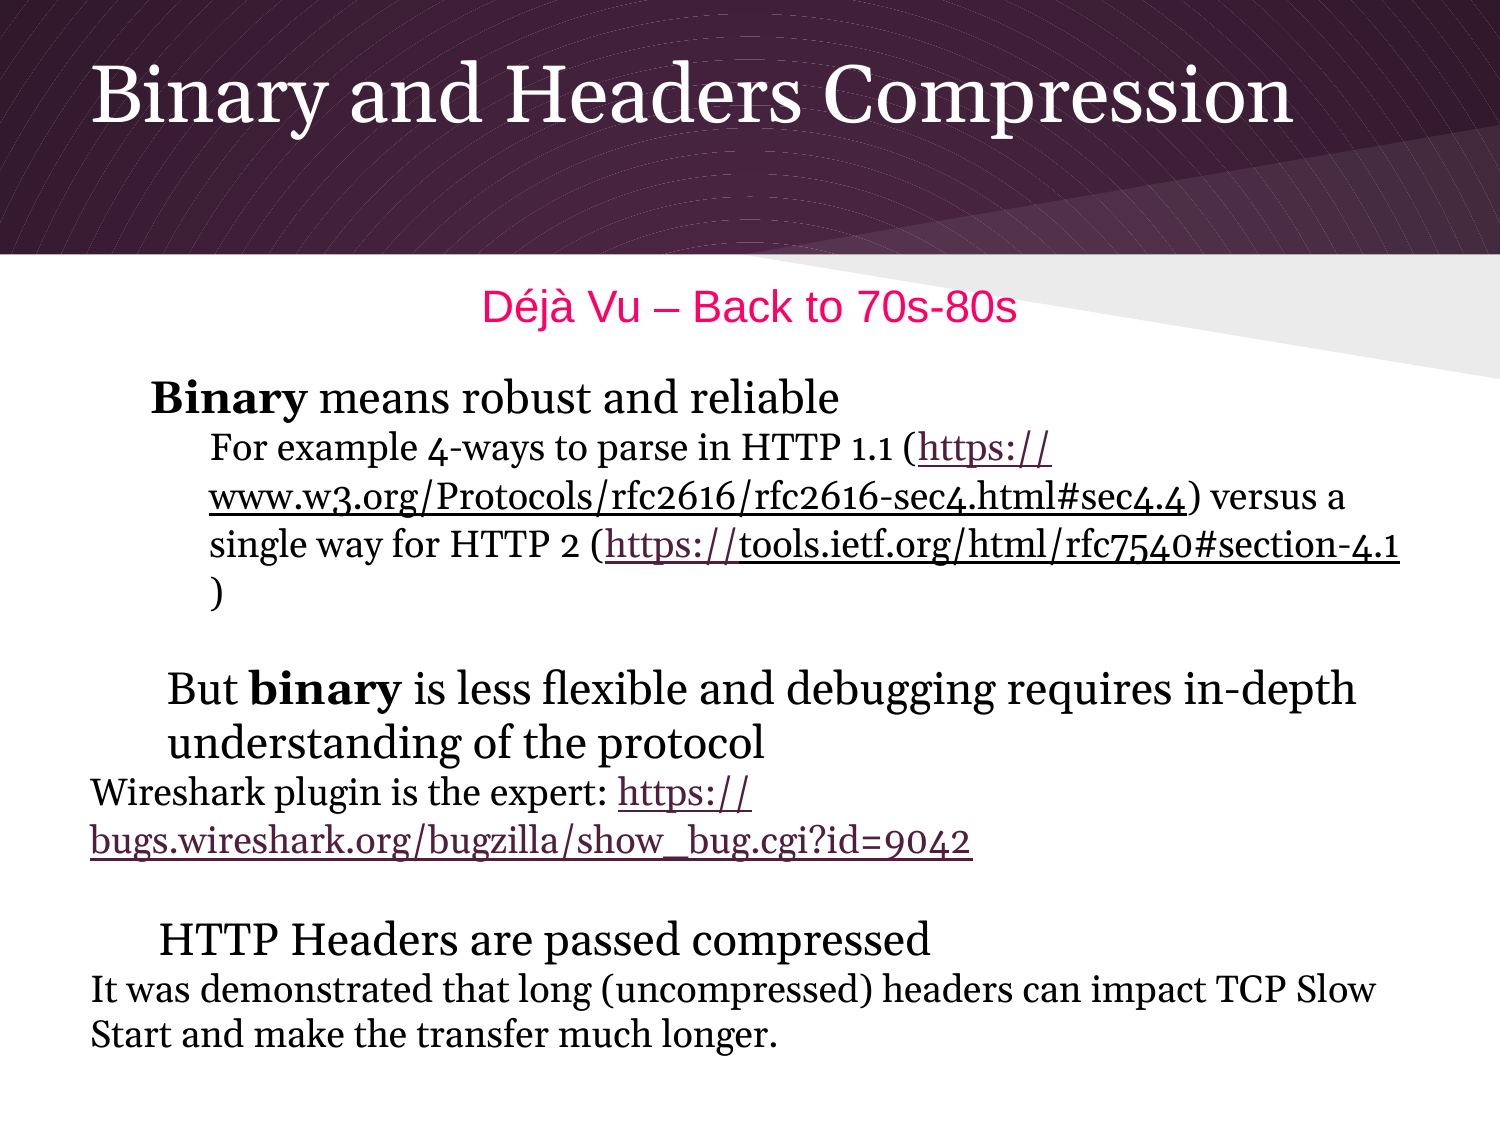

# Binary and Headers Compression
Déjà Vu – Back to 70s-80s

Binary means robust and reliable
For example 4-ways to parse in HTTP 1.1 (https://www.w3.org/Protocols/rfc2616/rfc2616-sec4.html#sec4.4) versus a single way for HTTP 2 (https://tools.ietf.org/html/rfc7540#section-4.1)

But binary is less flexible and debugging requires in-depth understanding of the protocol
Wireshark plugin is the expert: https://bugs.wireshark.org/bugzilla/show_bug.cgi?id=9042

HTTP Headers are passed compressed
It was demonstrated that long (uncompressed) headers can impact TCP Slow Start and make the transfer much longer.